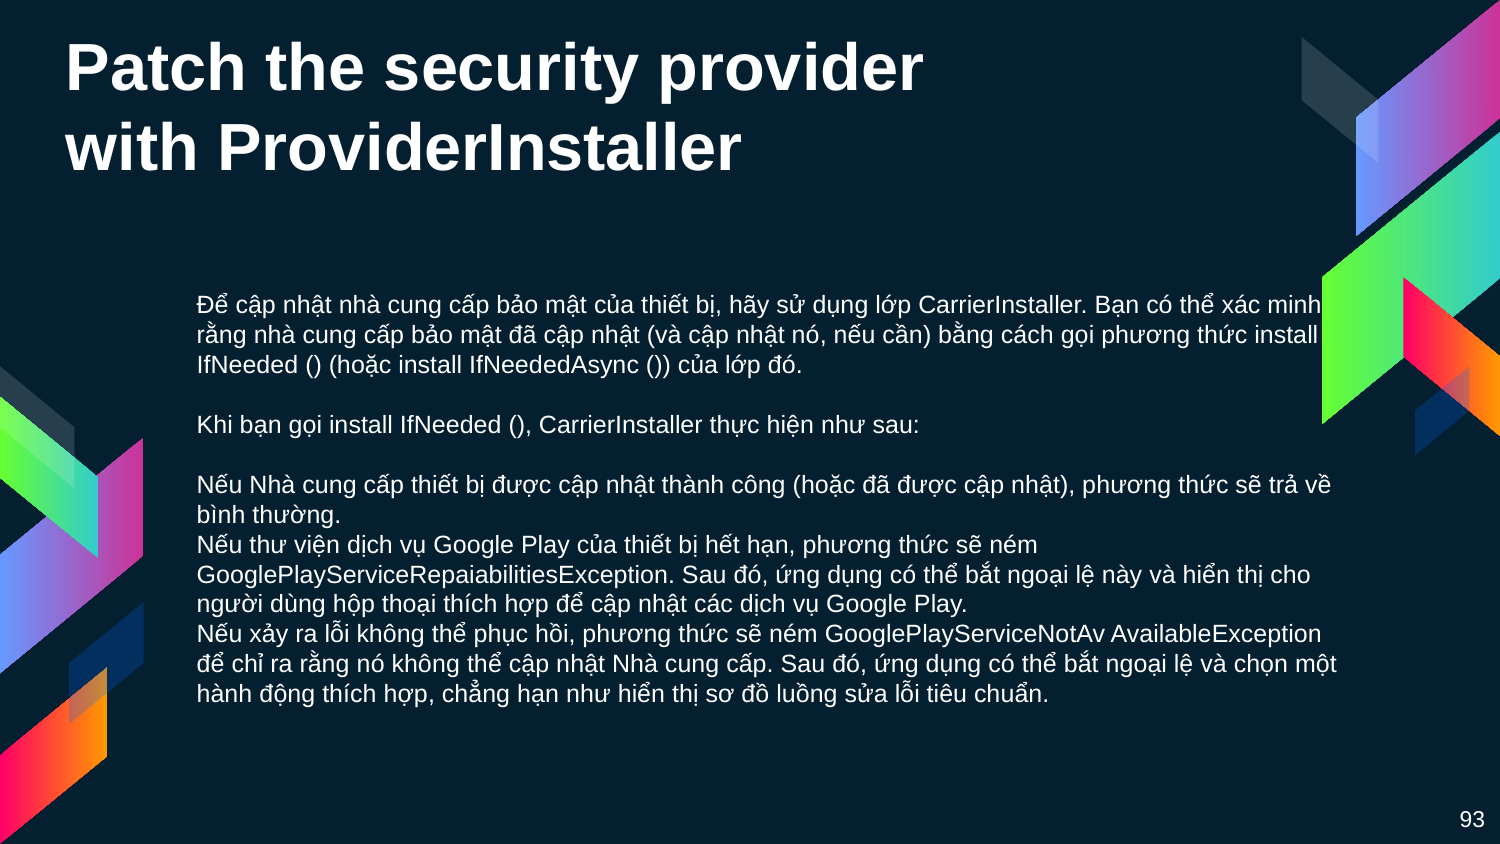

Patch the security provider with ProviderInstaller
Để cập nhật nhà cung cấp bảo mật của thiết bị, hãy sử dụng lớp CarrierInstaller. Bạn có thể xác minh rằng nhà cung cấp bảo mật đã cập nhật (và cập nhật nó, nếu cần) bằng cách gọi phương thức install IfNeeded () (hoặc install IfNeededAsync ()) của lớp đó.

Khi bạn gọi install IfNeeded (), CarrierInstaller thực hiện như sau:

Nếu Nhà cung cấp thiết bị được cập nhật thành công (hoặc đã được cập nhật), phương thức sẽ trả về bình thường.
Nếu thư viện dịch vụ Google Play của thiết bị hết hạn, phương thức sẽ ném GooglePlayServiceRepaiabilitiesException. Sau đó, ứng dụng có thể bắt ngoại lệ này và hiển thị cho người dùng hộp thoại thích hợp để cập nhật các dịch vụ Google Play.
Nếu xảy ra lỗi không thể phục hồi, phương thức sẽ ném GooglePlayServiceNotAv AvailableException để chỉ ra rằng nó không thể cập nhật Nhà cung cấp. Sau đó, ứng dụng có thể bắt ngoại lệ và chọn một hành động thích hợp, chẳng hạn như hiển thị sơ đồ luồng sửa lỗi tiêu chuẩn.
93